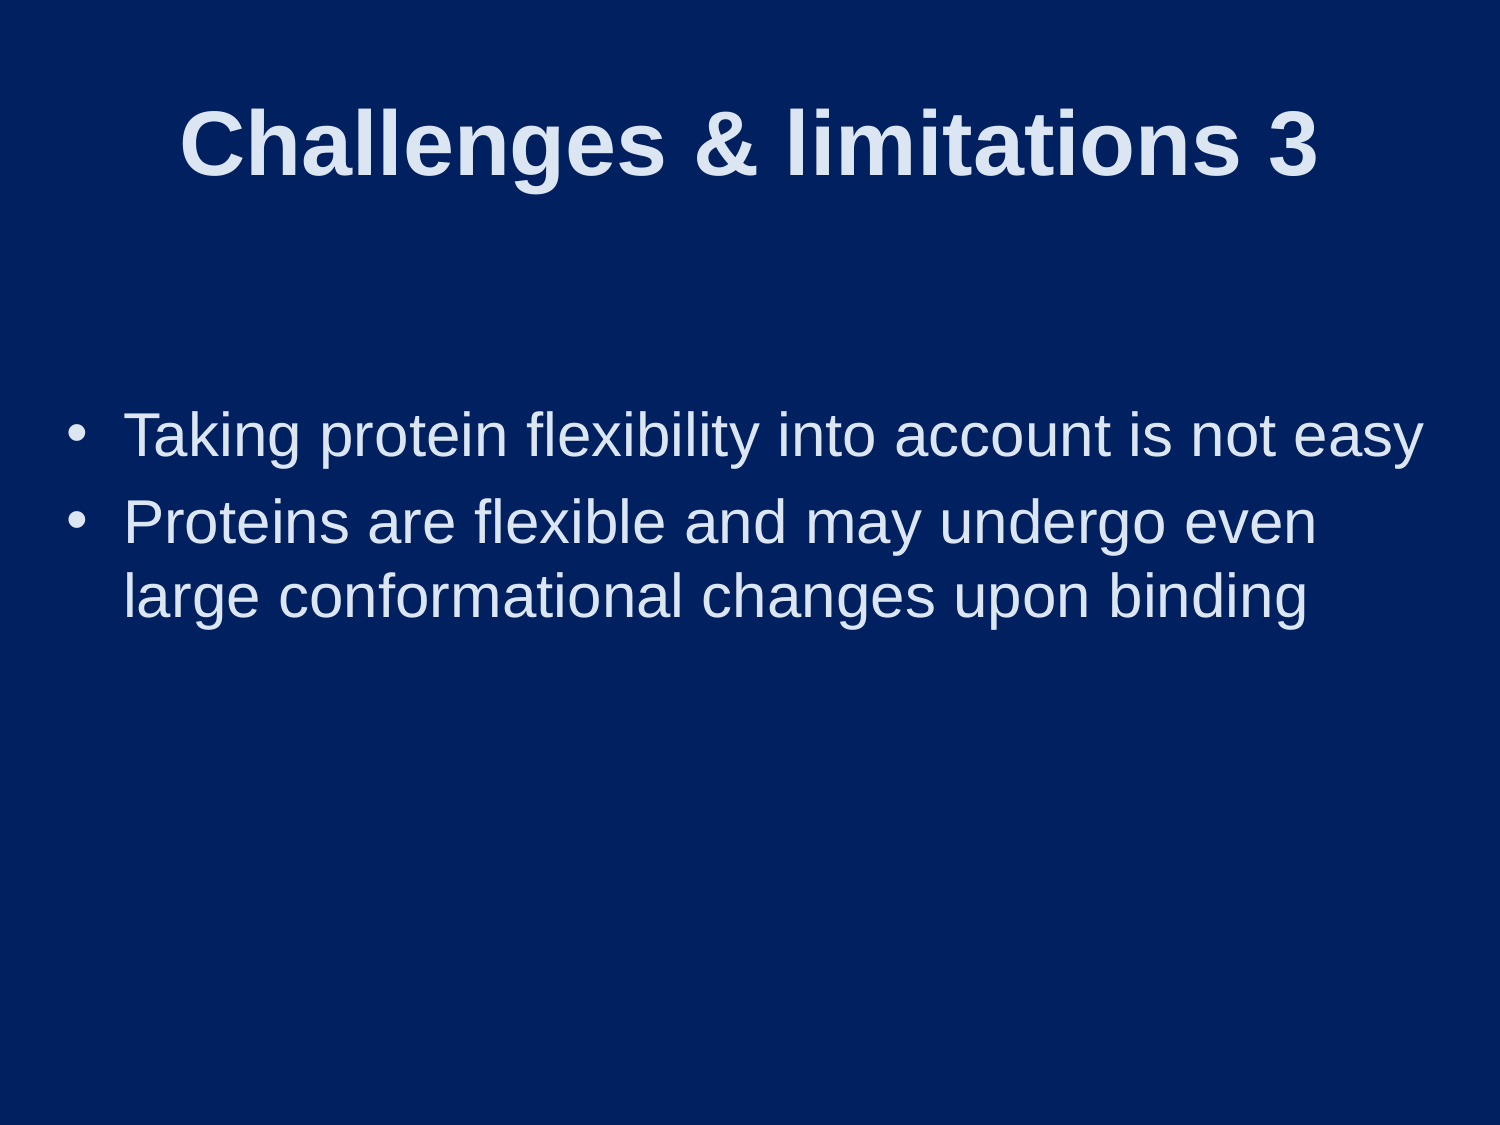

# Challenges & limitations 3
Taking protein flexibility into account is not easy
Proteins are flexible and may undergo even large conformational changes upon binding